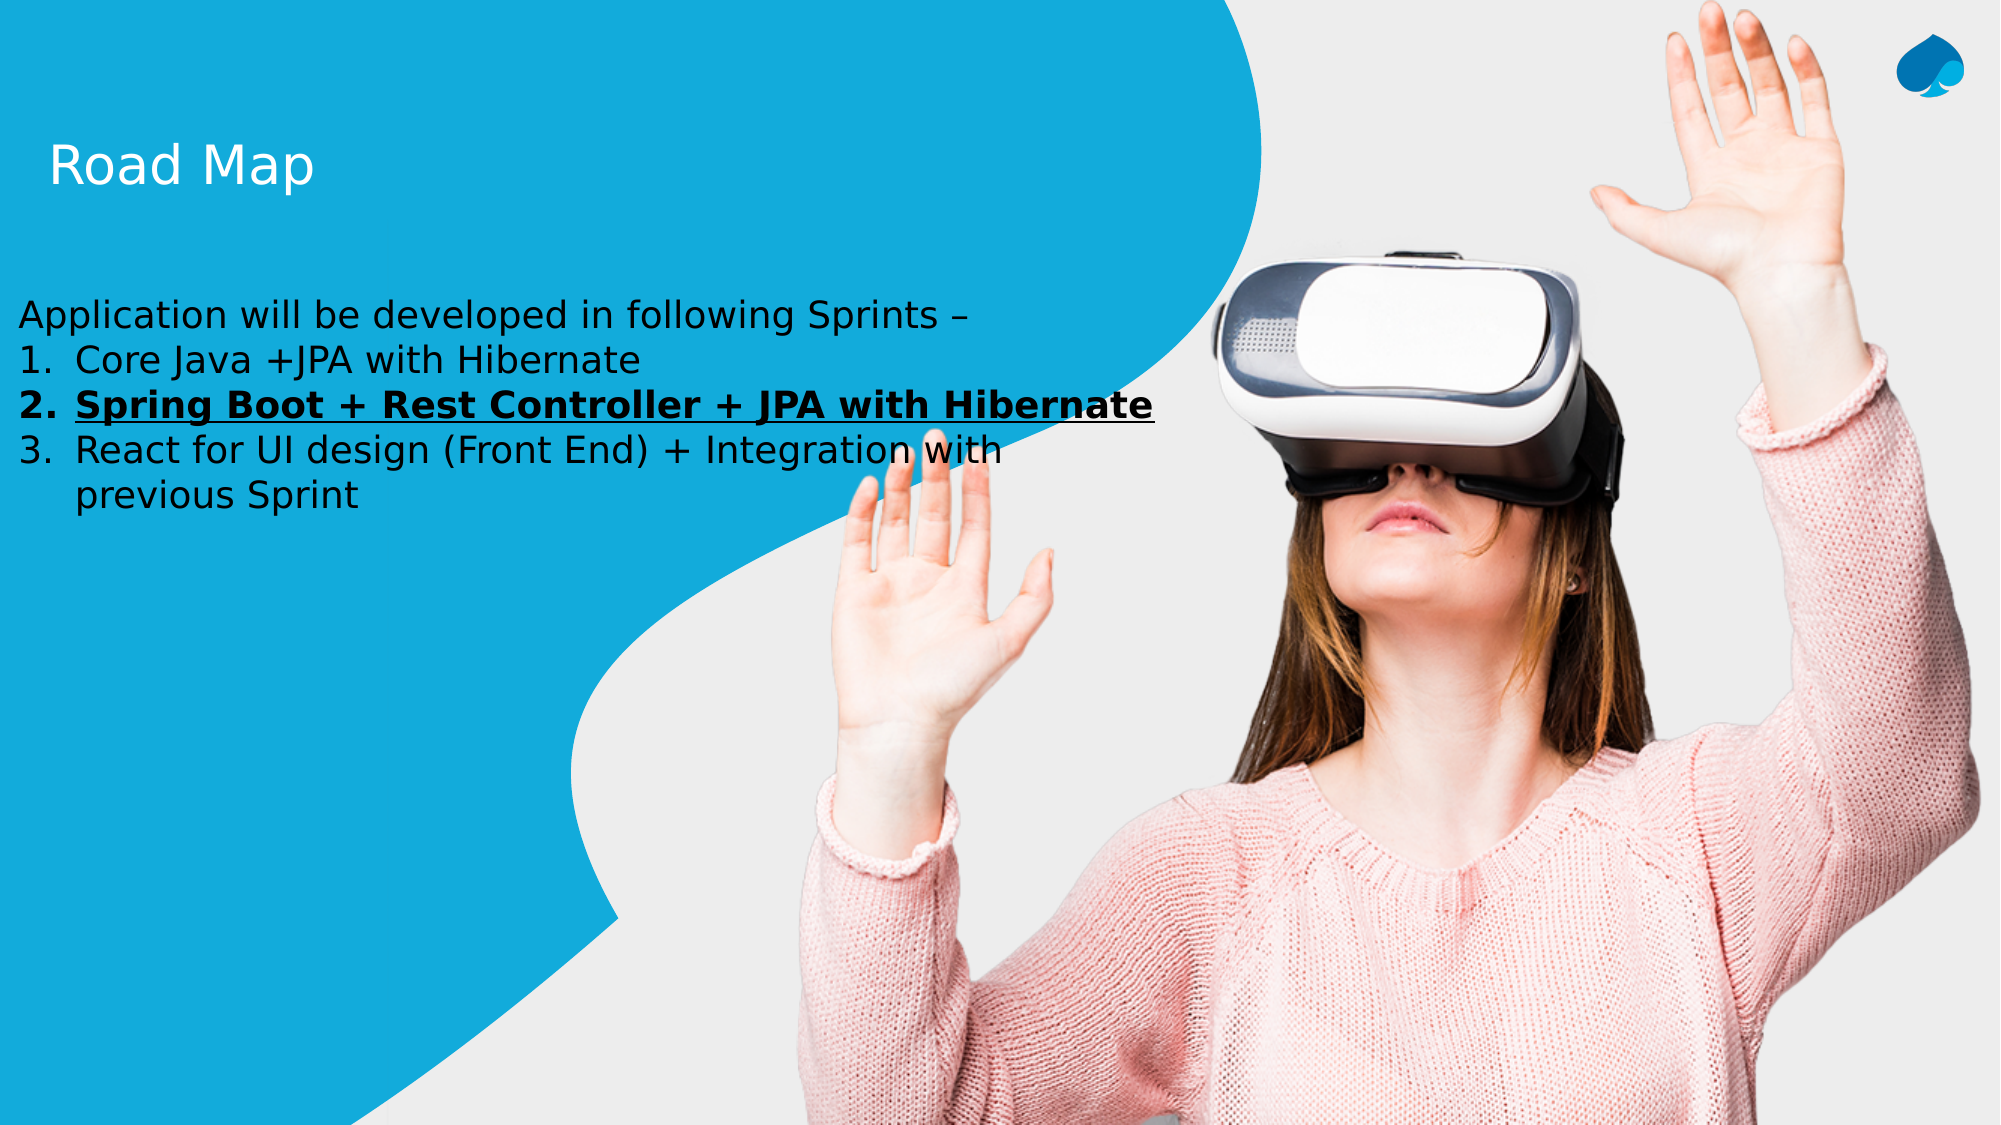

Road Map
Application will be developed in following Sprints –
Core Java +JPA with Hibernate
Spring Boot + Rest Controller + JPA with Hibernate
React for UI design (Front End) + Integration with previous Sprint